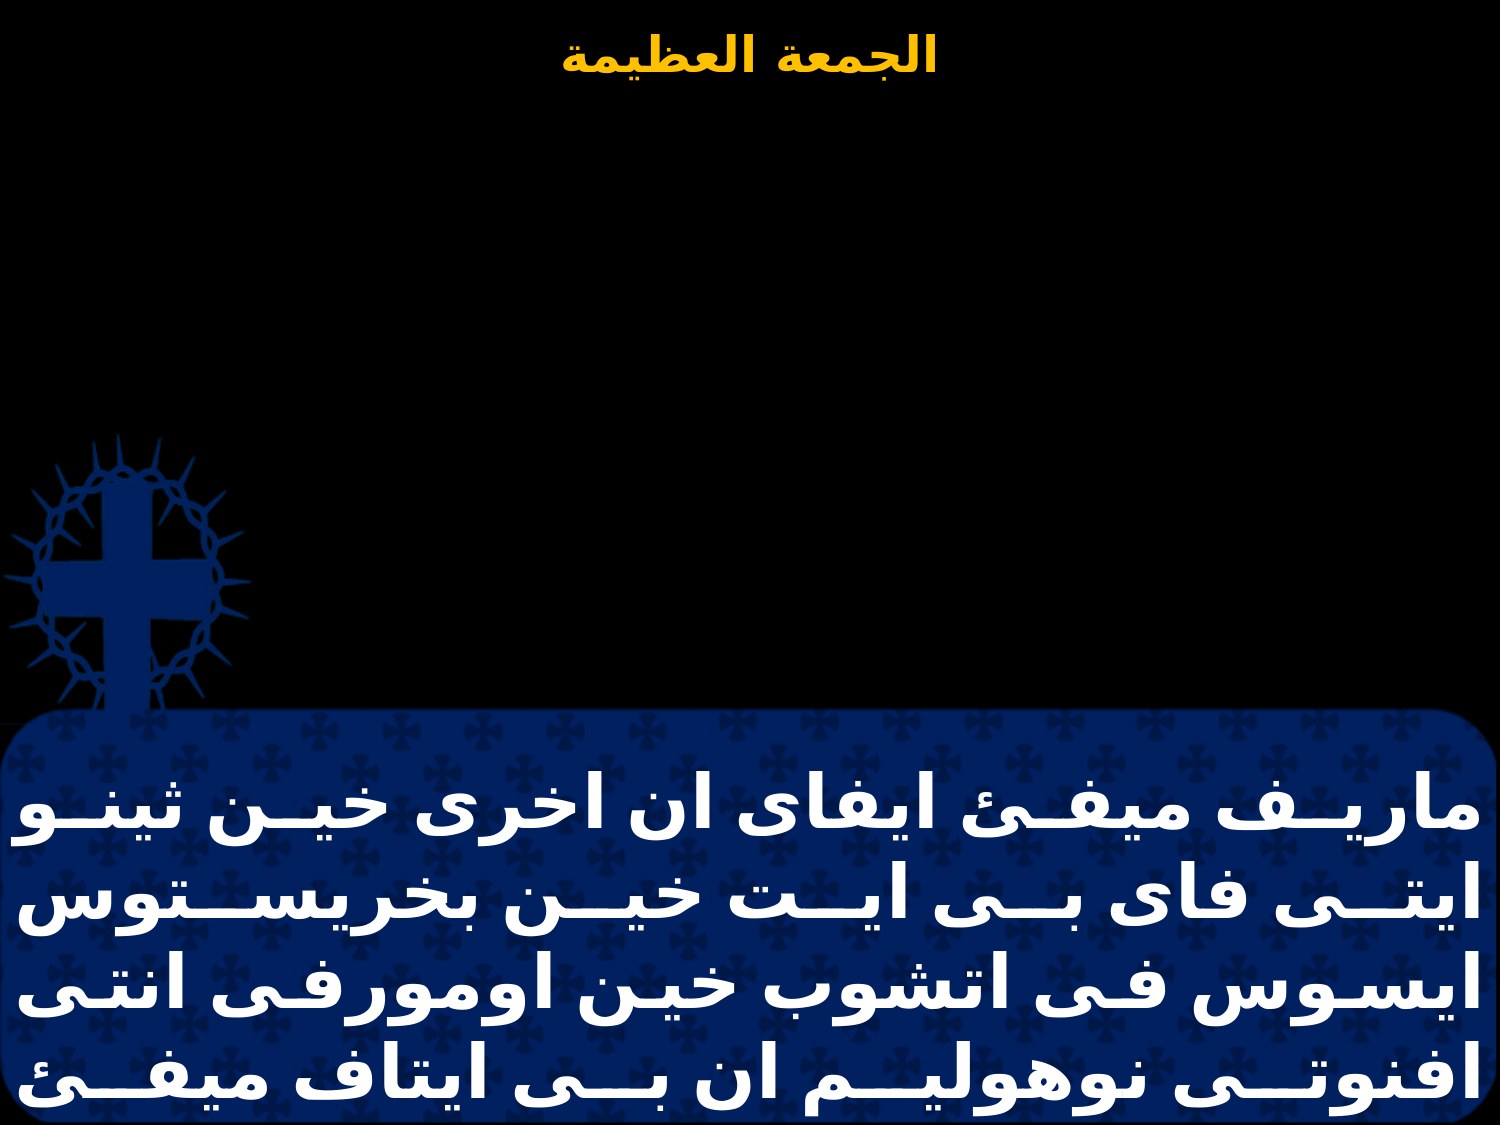

ماريف ميفئ ايفاى ان اخرى خين ثينو ايتى فاى بى ايت خين بخريستوس ايسوس فى اتشوب خين اومورفى انتى افنوتى نوهوليم ان بى ايتاف ميفئ ايروف اثريف شوبى انو هيسوس نيم افنوتى